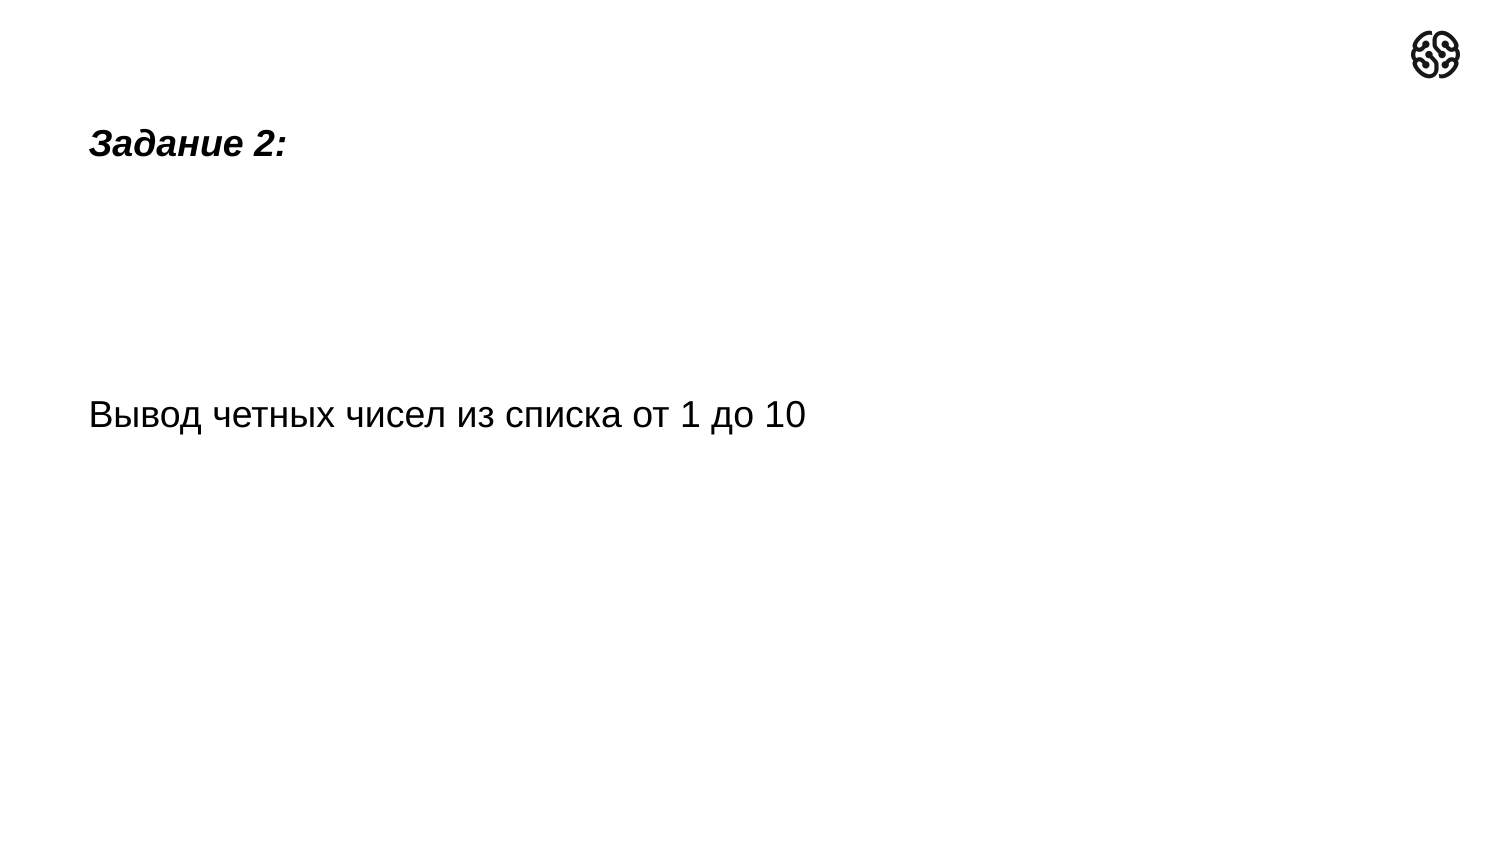

Задание 2:

Вывод четных чисел из списка от 1 до 10